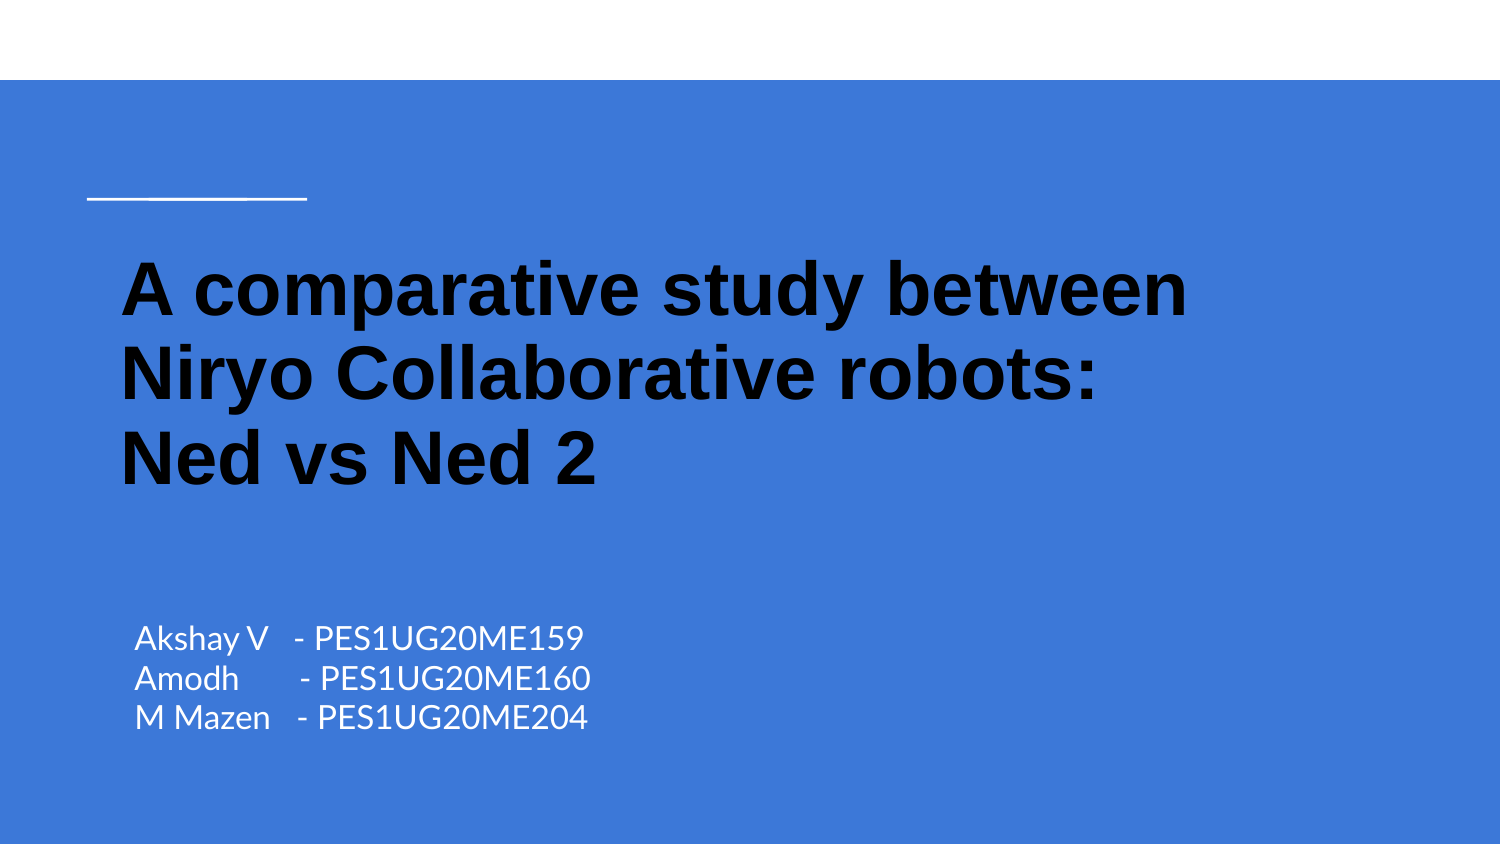

# A comparative study between Niryo Collaborative robots:
Ned vs Ned 2
Akshay V   - PES1UG20ME159
Amodh       - PES1UG20ME160
M Mazen   - PES1UG20ME204